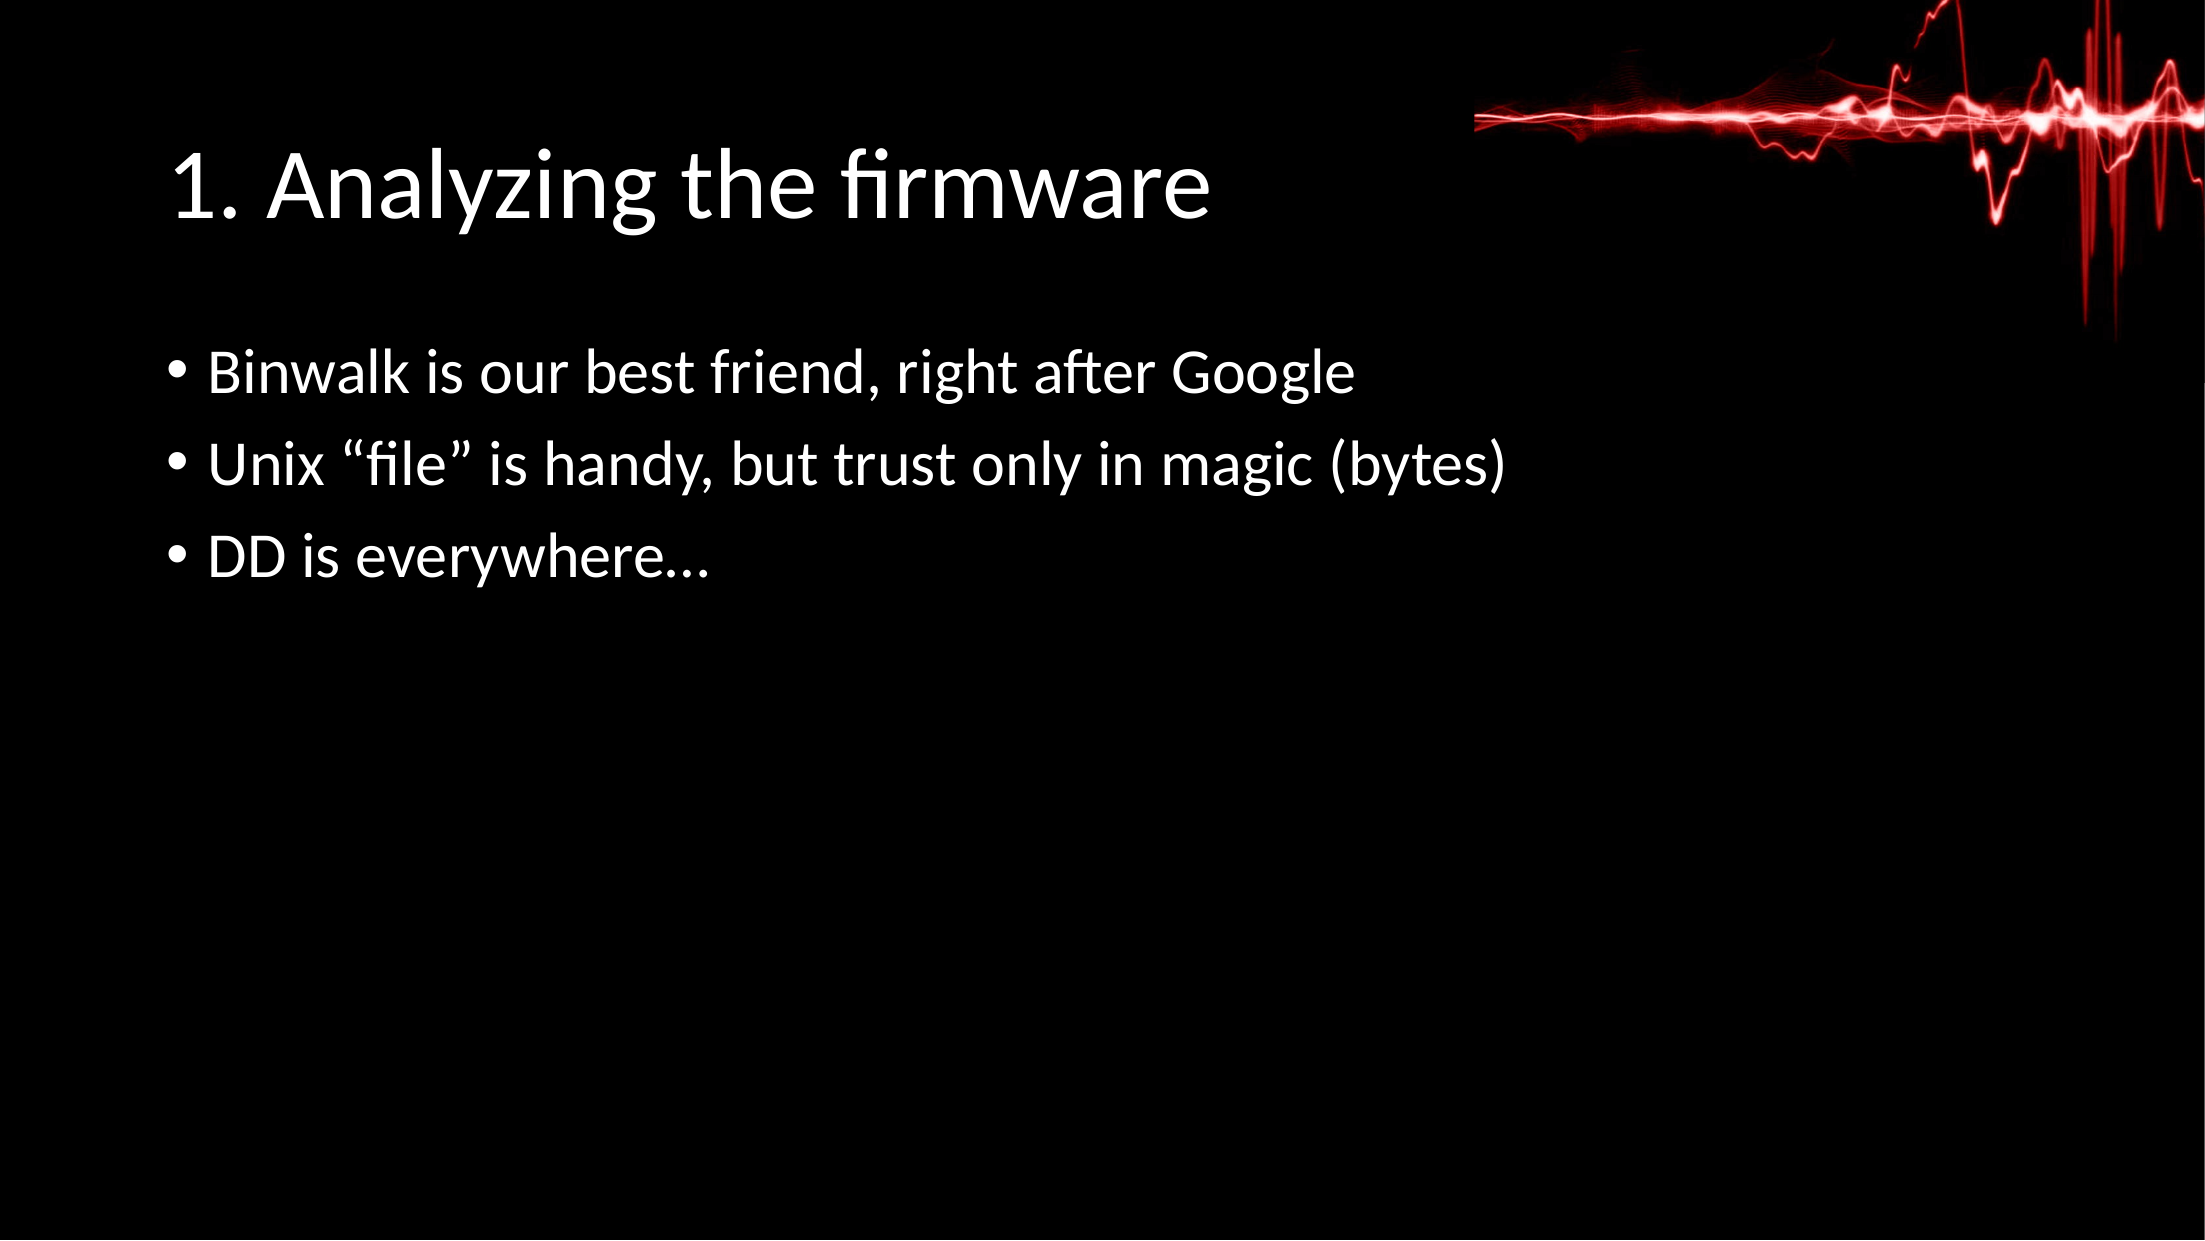

# 1. Analyzing the firmware
Binwalk is our best friend, right after Google
Unix “file” is handy, but trust only in magic (bytes)
DD is everywhere…